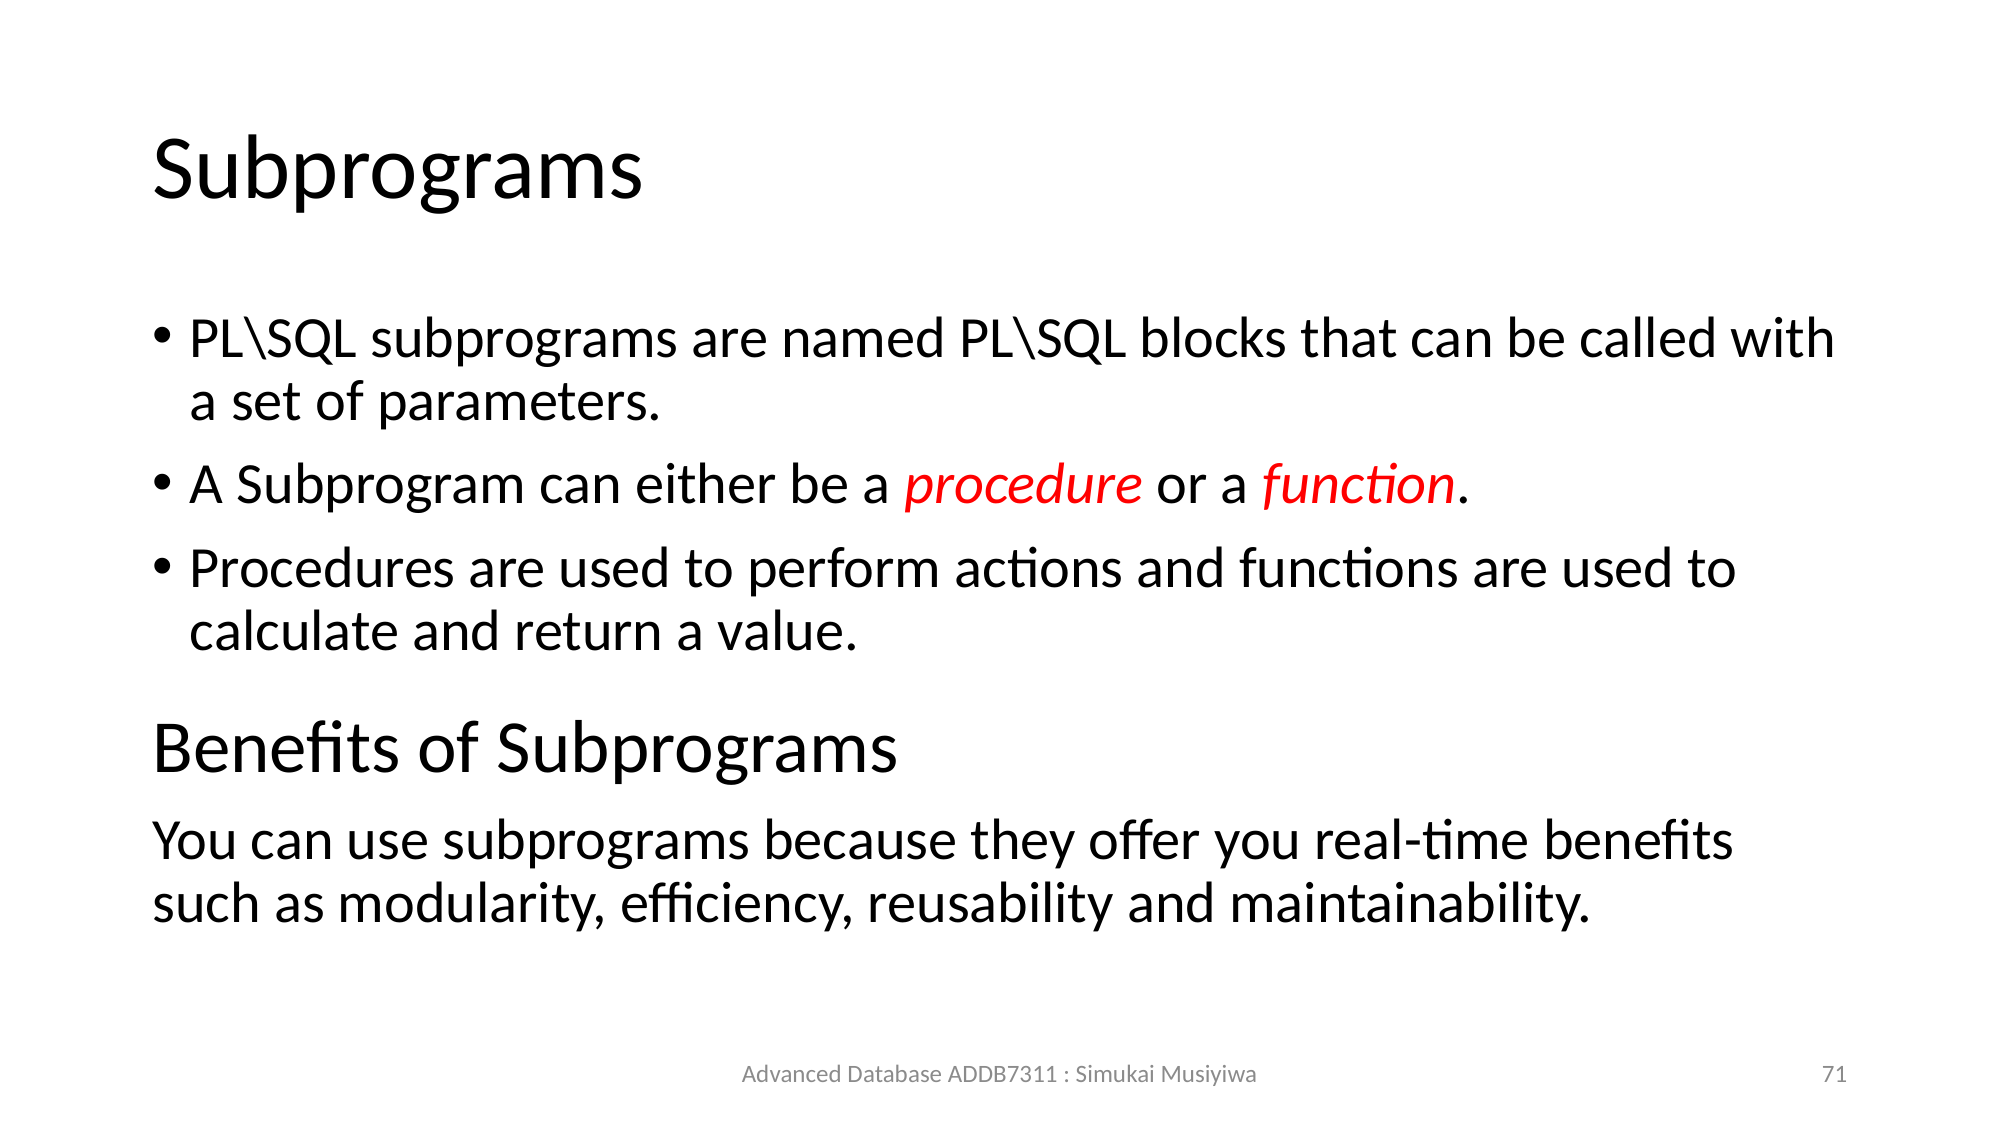

# Subprograms
PL\SQL subprograms are named PL\SQL blocks that can be called with a set of parameters.
A Subprogram can either be a procedure or a function.
Procedures are used to perform actions and functions are used to calculate and return a value.

Benefits of Subprograms
You can use subprograms because they offer you real-time benefits such as modularity, efficiency, reusability and maintainability.
Advanced Database ADDB7311 : Simukai Musiyiwa
71